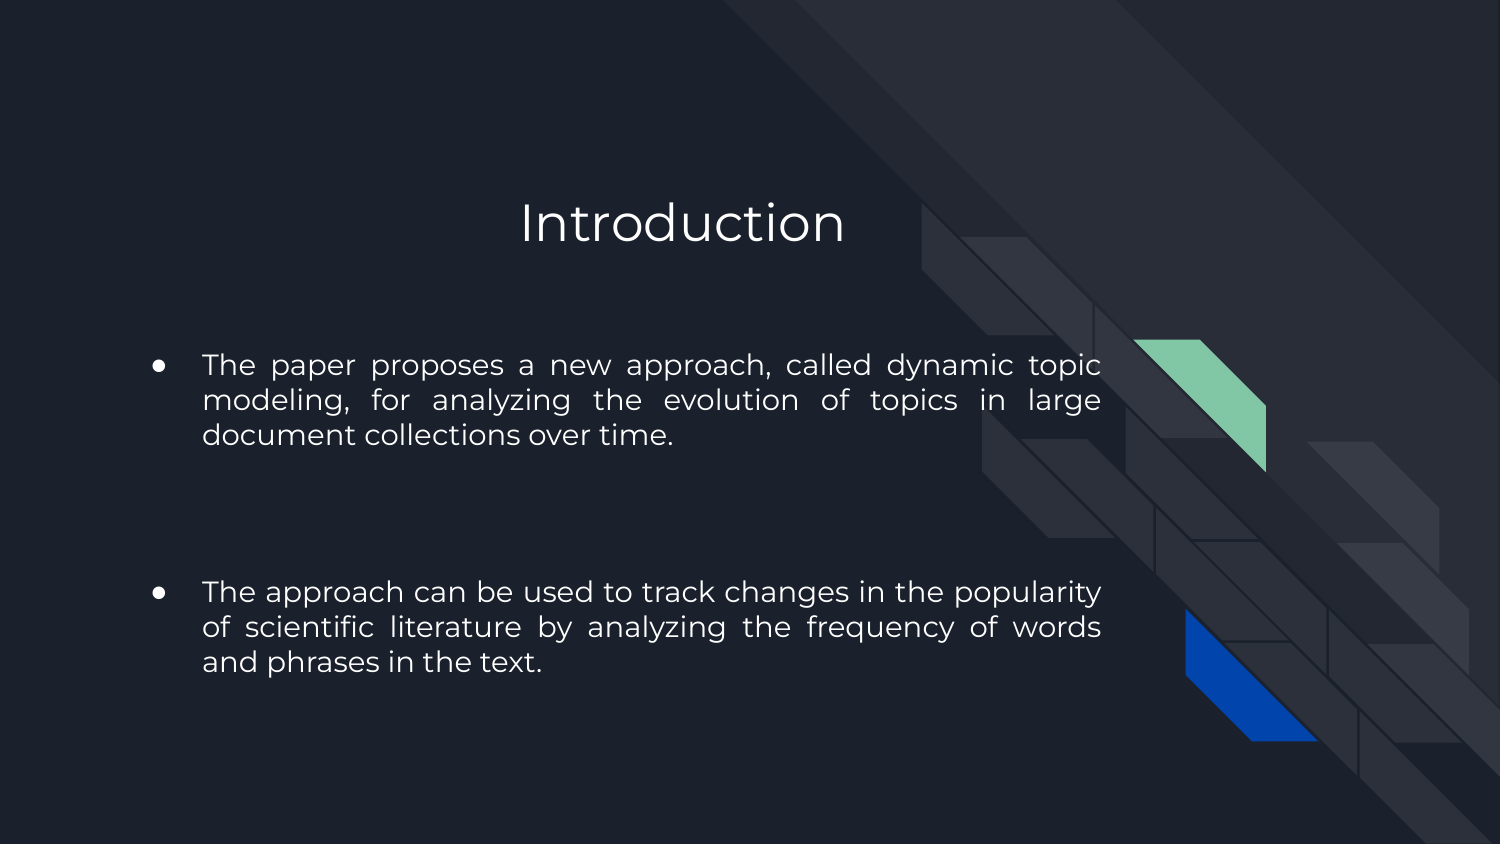

# Introduction
The paper proposes a new approach, called dynamic topic modeling, for analyzing the evolution of topics in large document collections over time.
The approach can be used to track changes in the popularity of scientific literature by analyzing the frequency of words and phrases in the text.